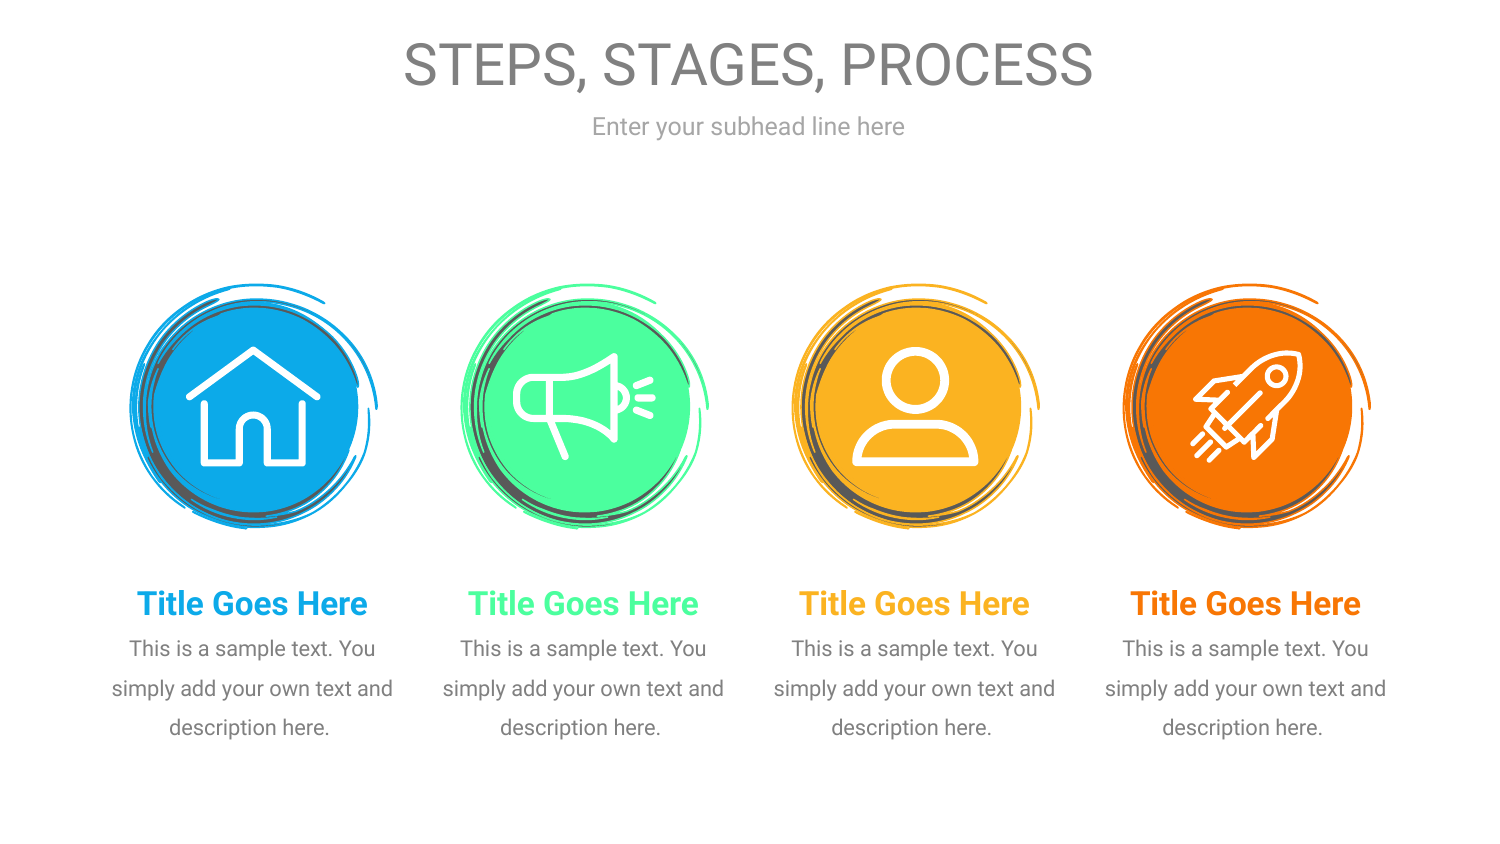

# STEPS, STAGES, PROCESS
Enter your subhead line here

Title Goes Here
This is a sample text. You simply add your own text and description here.
Title Goes Here
This is a sample text. You simply add your own text and description here.
Title Goes Here
This is a sample text. You simply add your own text and description here.
Title Goes Here
This is a sample text. You simply add your own text and description here.